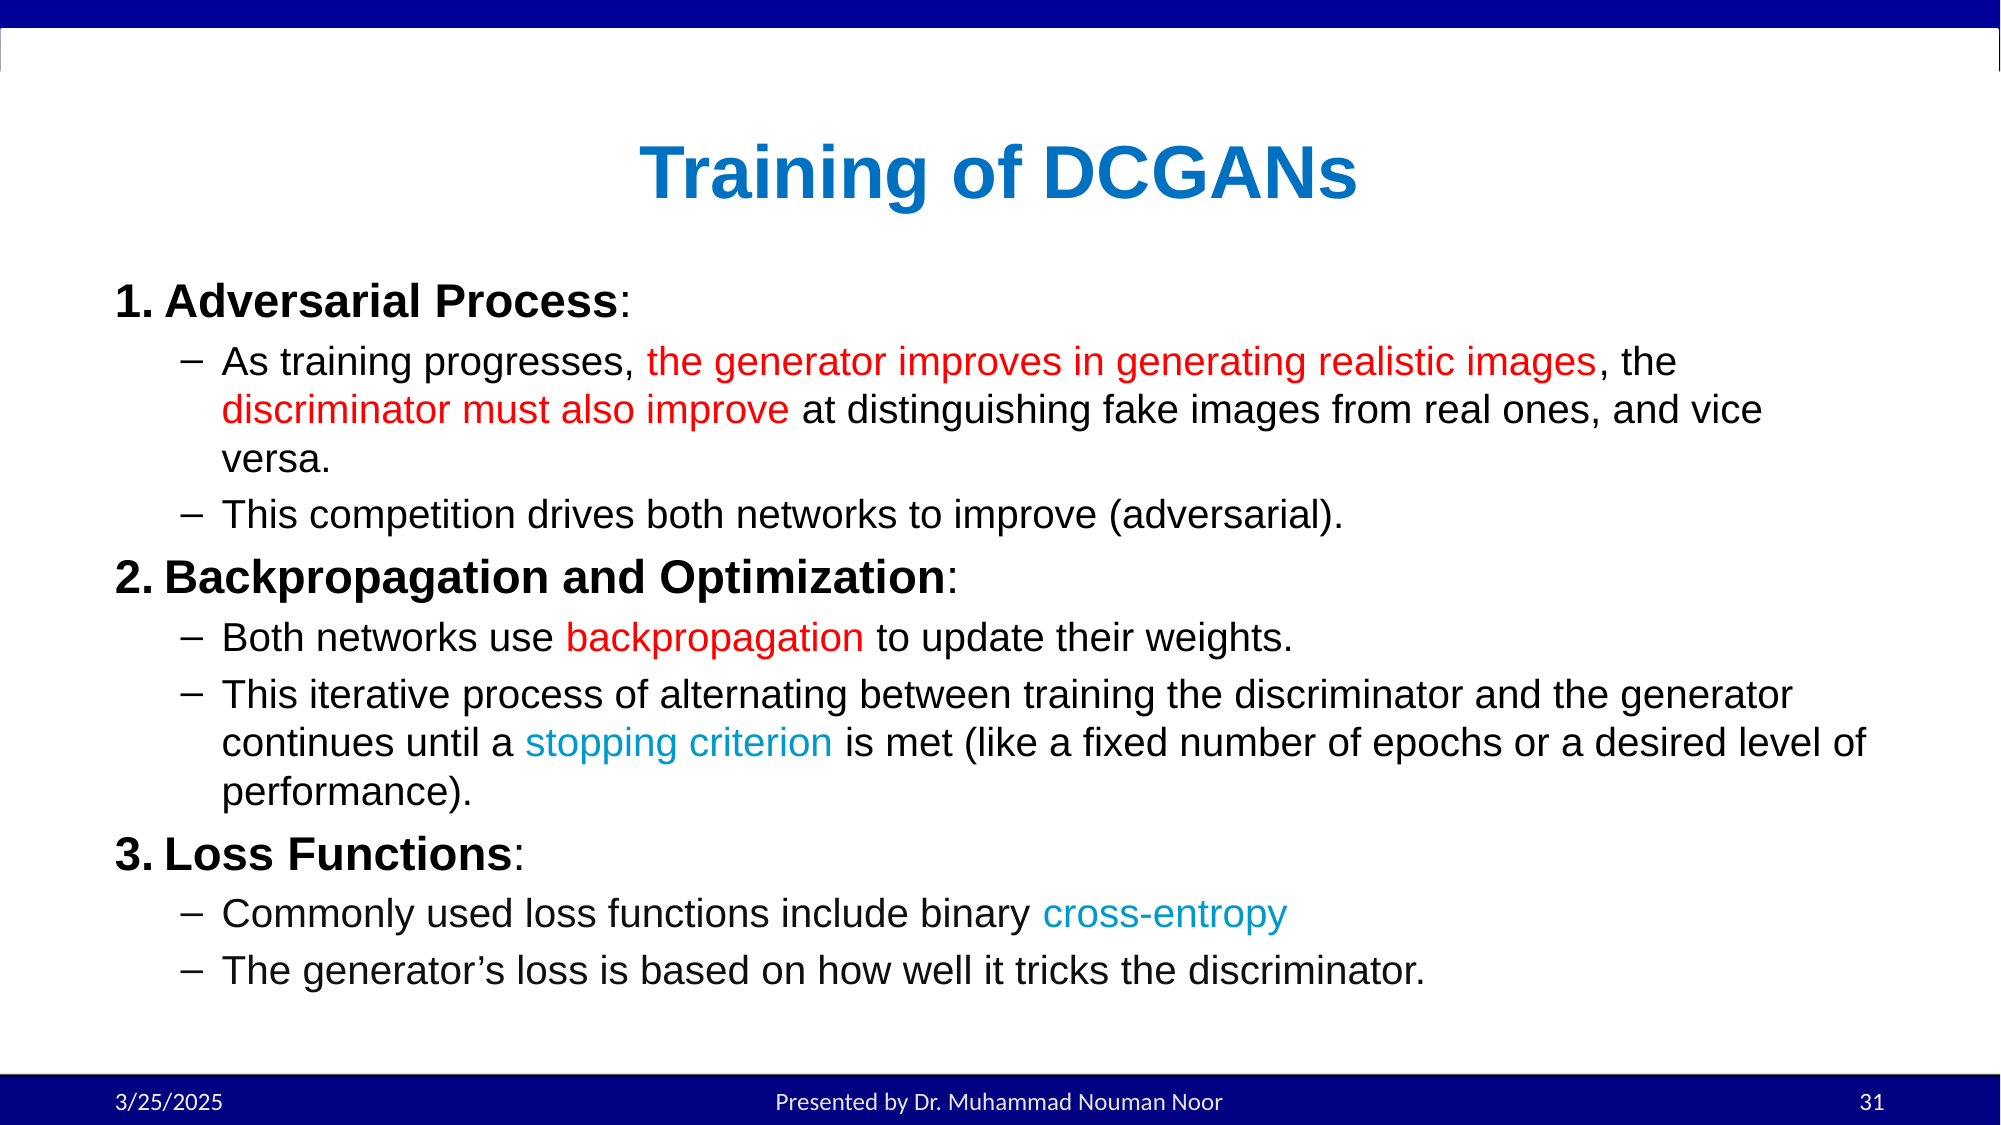

# Training of DCGANs
Adversarial Process:
As training progresses, the generator improves in generating realistic images, the discriminator must also improve at distinguishing fake images from real ones, and vice versa.
This competition drives both networks to improve (adversarial).
Backpropagation and Optimization:
Both networks use backpropagation to update their weights.
This iterative process of alternating between training the discriminator and the generator continues until a stopping criterion is met (like a fixed number of epochs or a desired level of performance).
Loss Functions:
Commonly used loss functions include binary cross-entropy
The generator’s loss is based on how well it tricks the discriminator.

3/25/2025
Presented by Dr. Muhammad Nouman Noor
31